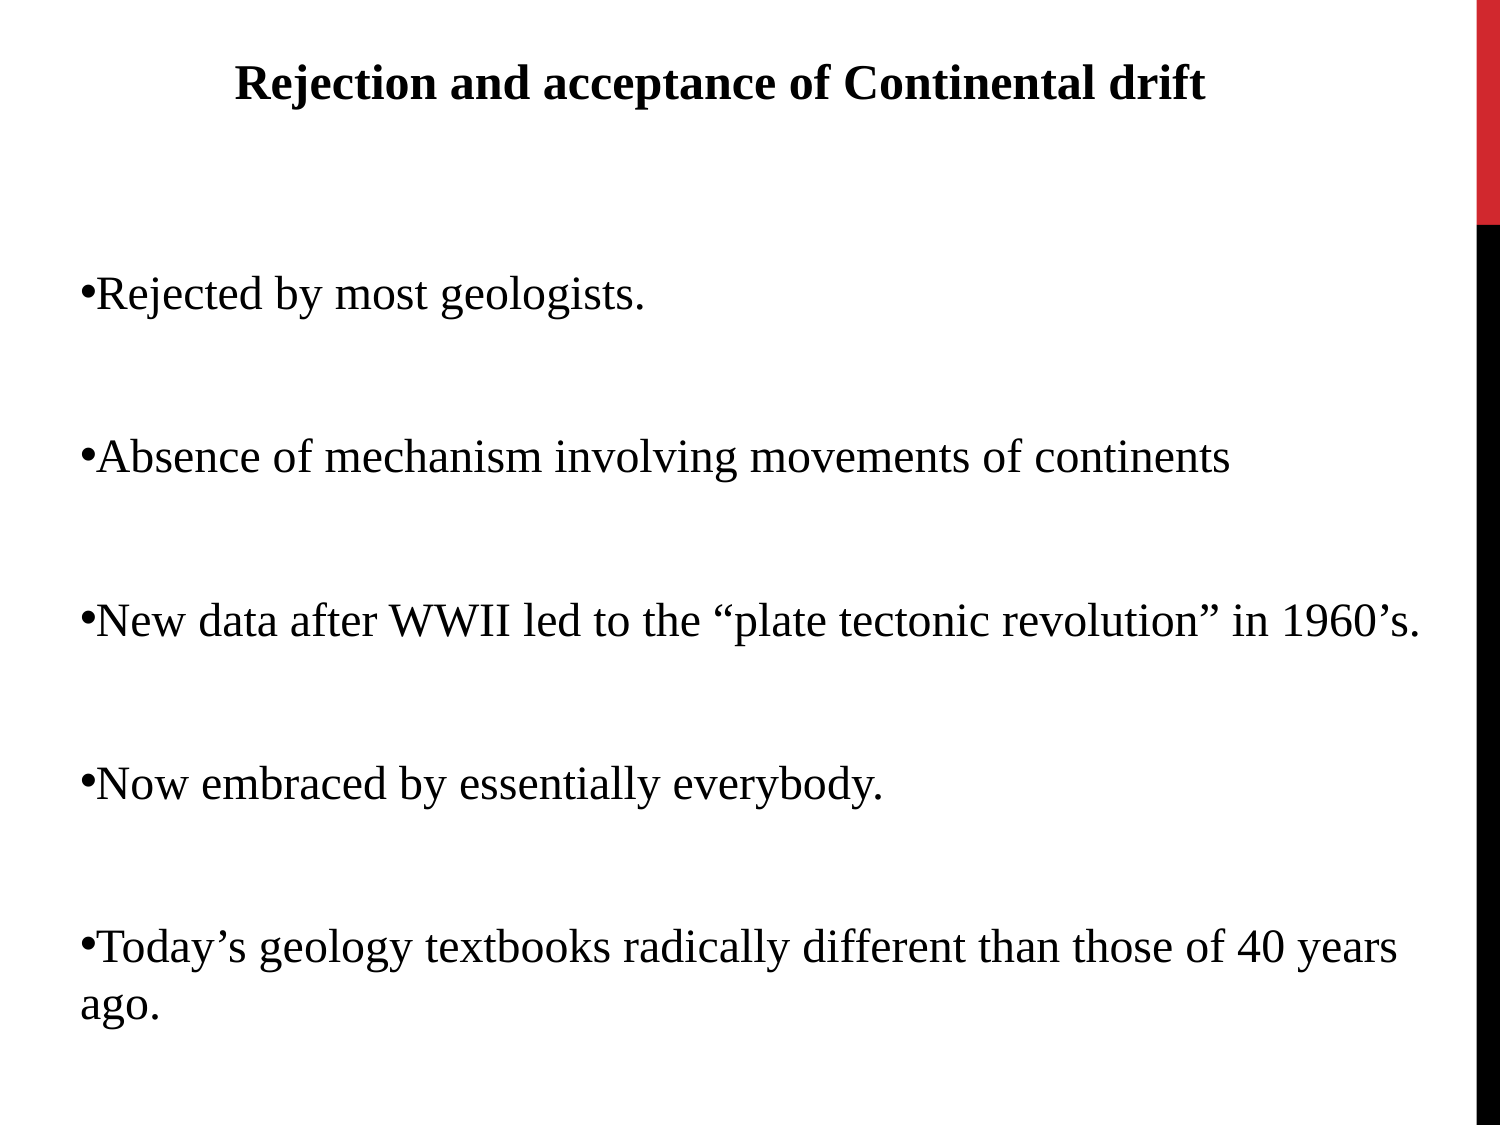

Rejection and acceptance of Continental drift

Rejected by most geologists.

Absence of mechanism involving movements of continents

New data after WWII led to the “plate tectonic revolution” in 1960’s.

Now embraced by essentially everybody.

Today’s geology textbooks radically different than those of 40 years ago.